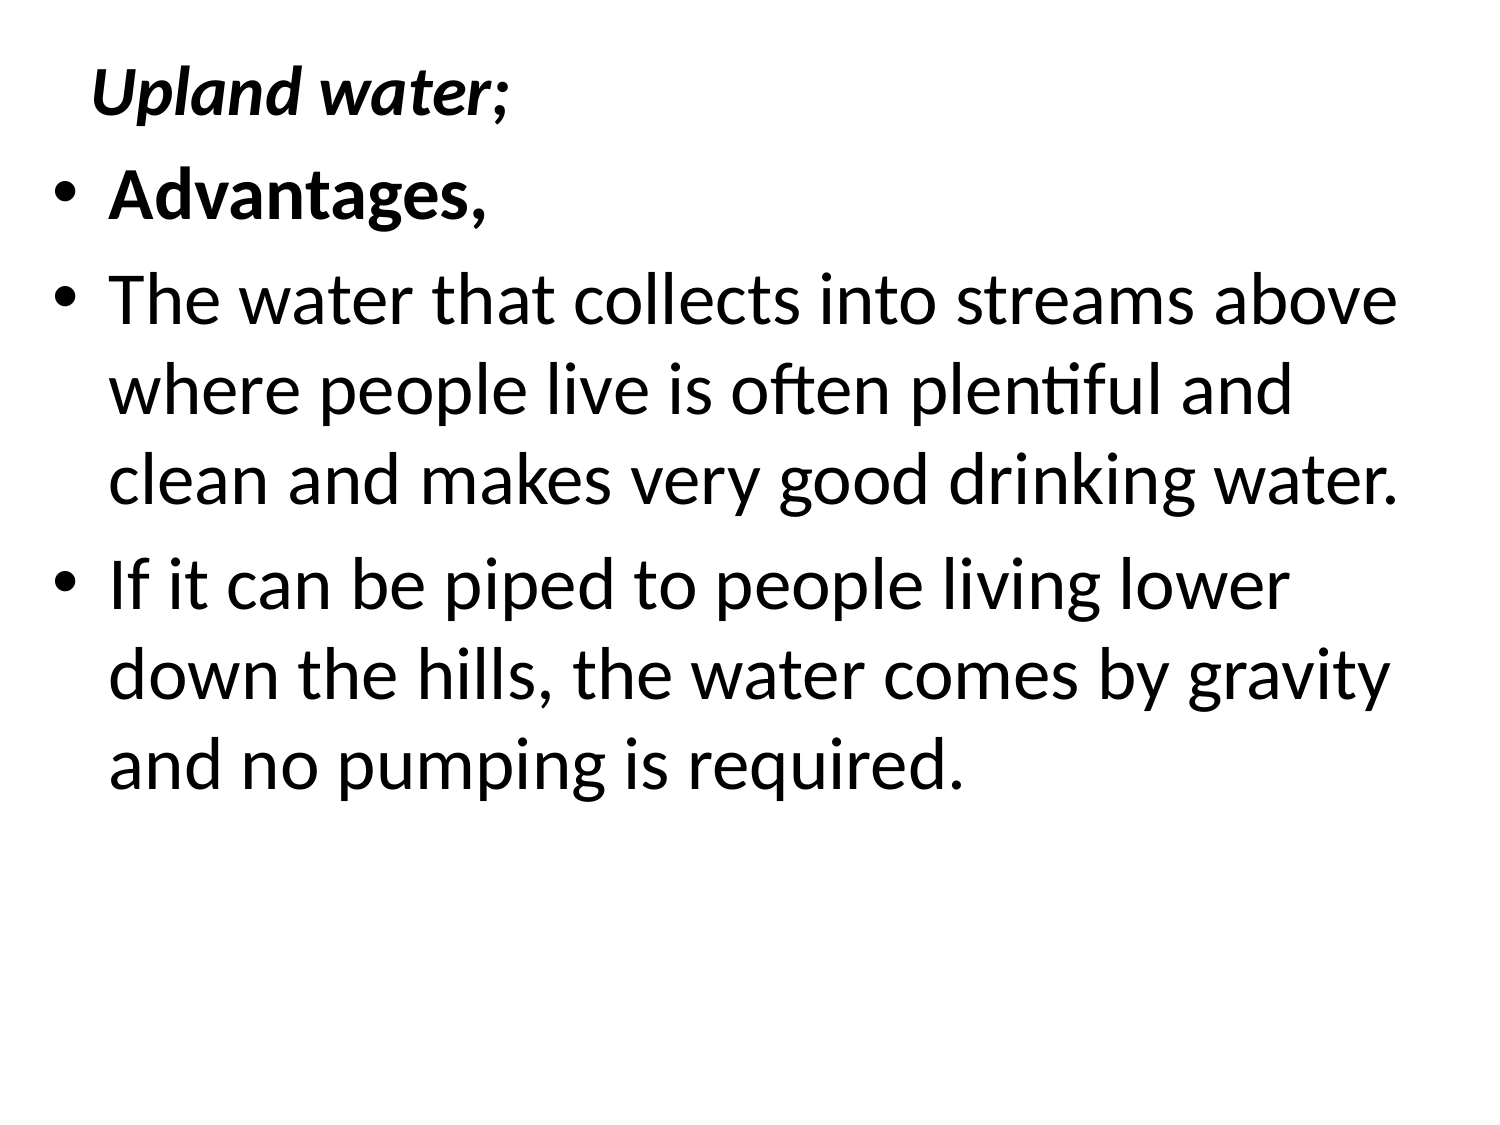

# Upland water;
Advantages,
The water that collects into streams above where people live is often plentiful and clean and makes very good drinking water.
If it can be piped to people living lower down the hills, the water comes by gravity and no pumping is required.